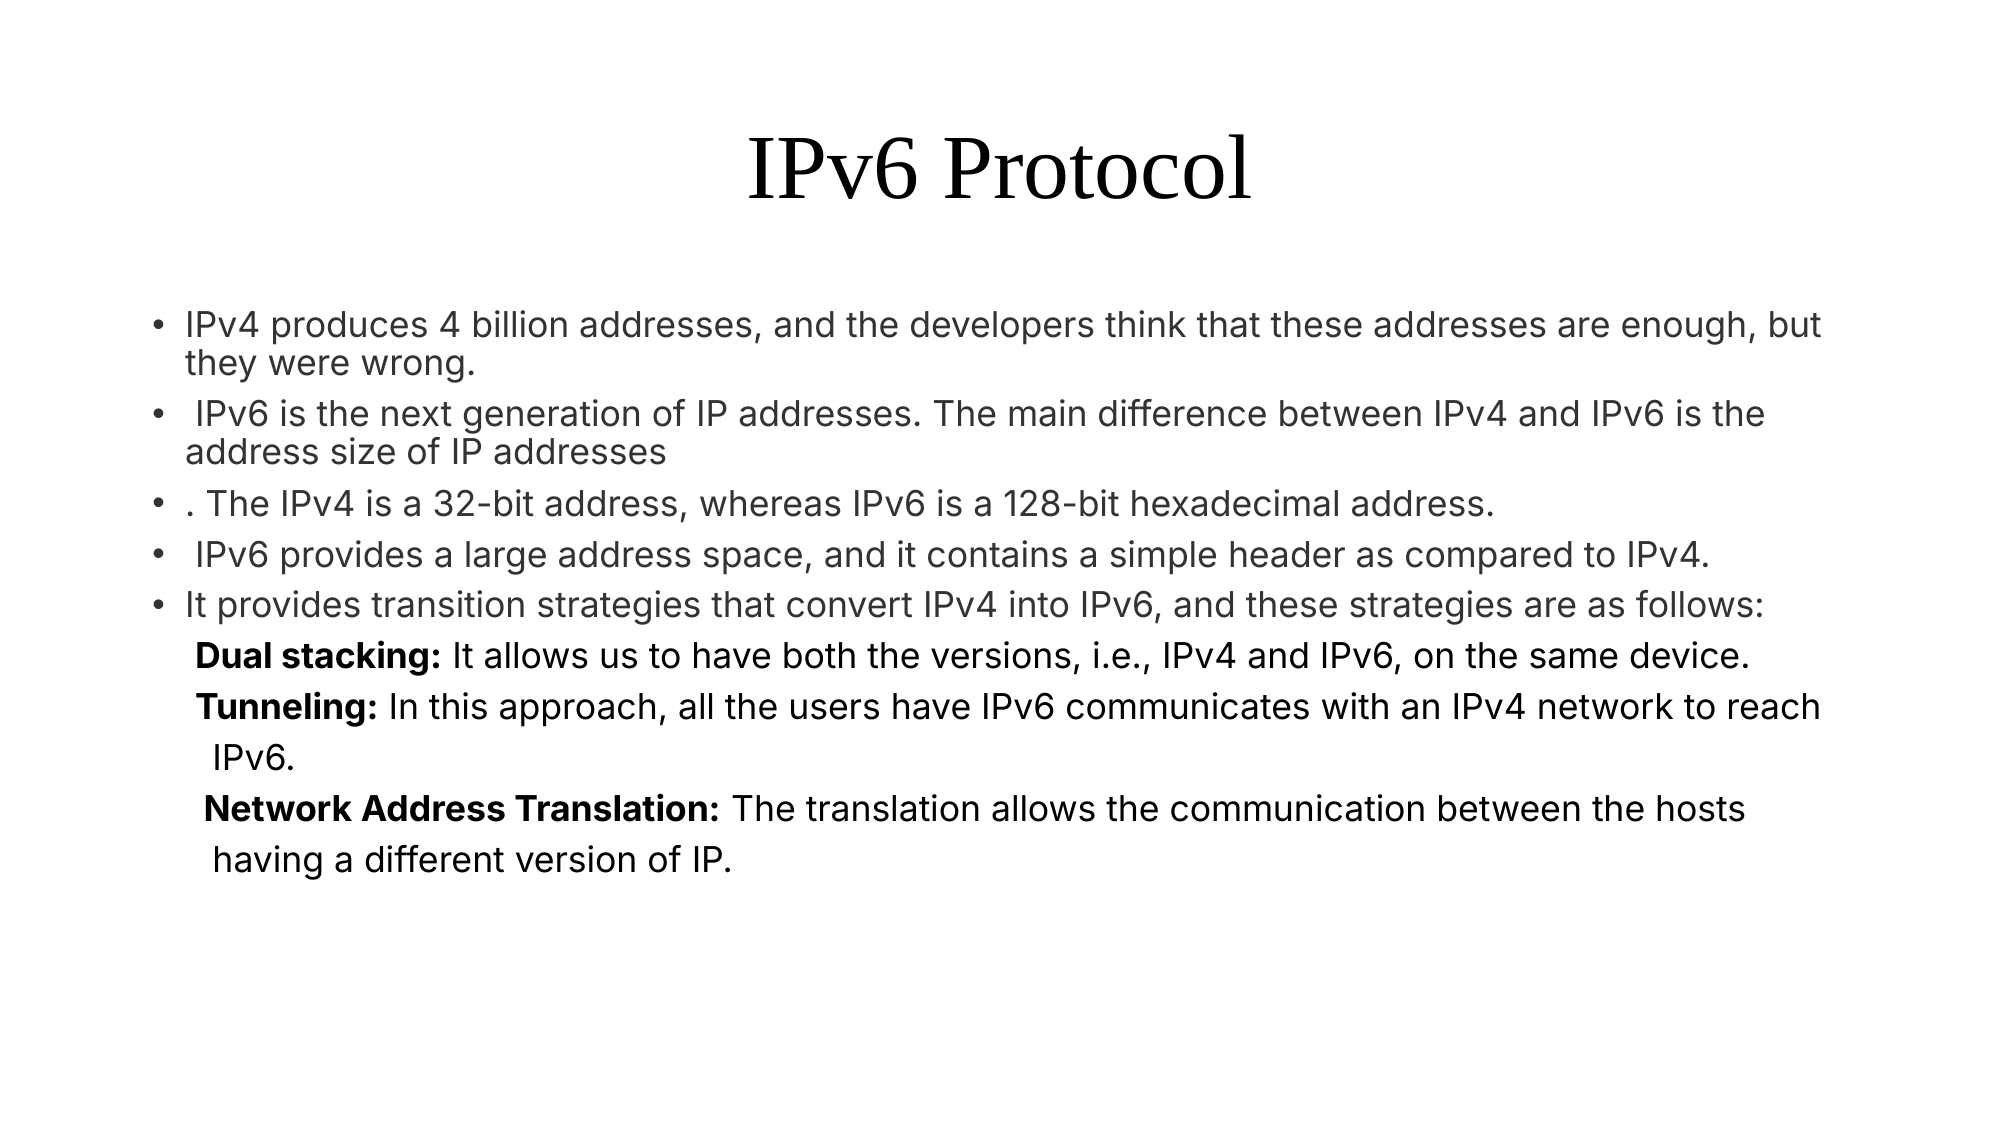

# IPv6 Protocol
IPv4 produces 4 billion addresses, and the developers think that these addresses are enough, but they were wrong.
 IPv6 is the next generation of IP addresses. The main difference between IPv4 and IPv6 is the address size of IP addresses
. The IPv4 is a 32-bit address, whereas IPv6 is a 128-bit hexadecimal address.
 IPv6 provides a large address space, and it contains a simple header as compared to IPv4.
It provides transition strategies that convert IPv4 into IPv6, and these strategies are as follows:
     Dual stacking: It allows us to have both the versions, i.e., IPv4 and IPv6, on the same device.
     Tunneling: In this approach, all the users have IPv6 communicates with an IPv4 network to reach
      IPv6.
      Network Address Translation: The translation allows the communication between the hosts
      having a different version of IP.